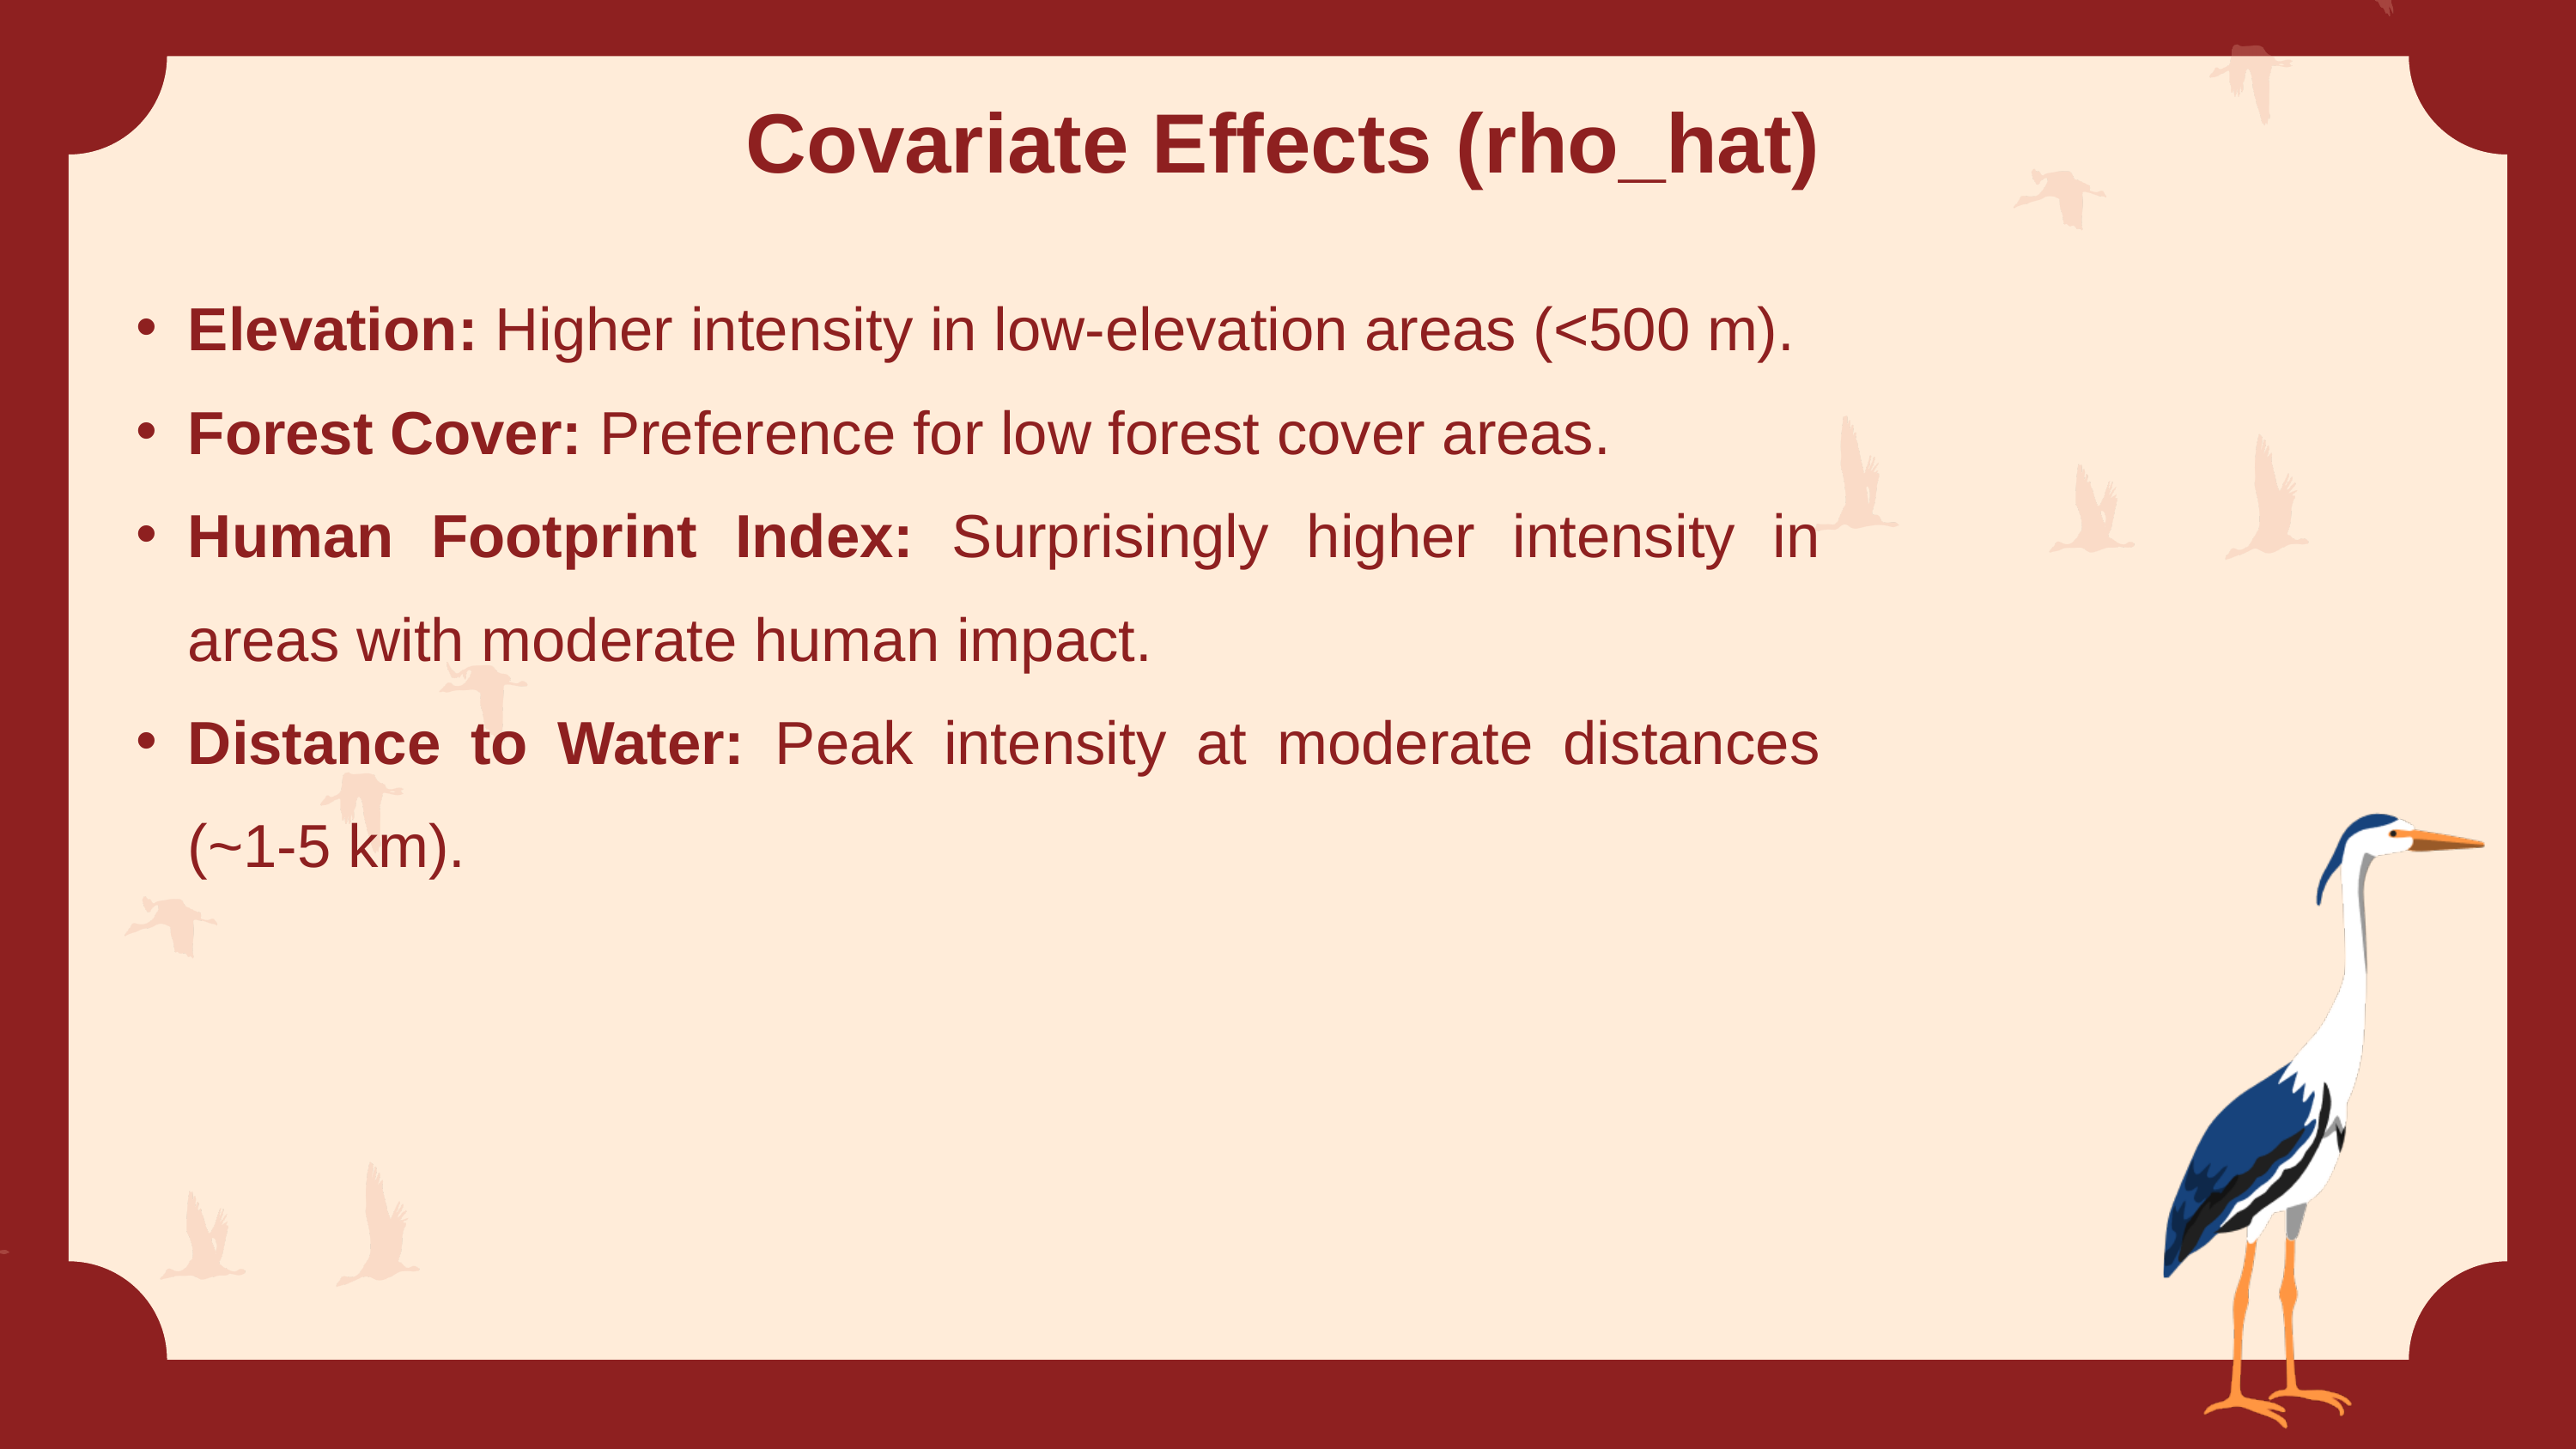

Covariate Effects (rho_hat)
Elevation: Higher intensity in low-elevation areas (<500 m).
Forest Cover: Preference for low forest cover areas.
Human Footprint Index: Surprisingly higher intensity in areas with moderate human impact.
Distance to Water: Peak intensity at moderate distances (~1-5 km).